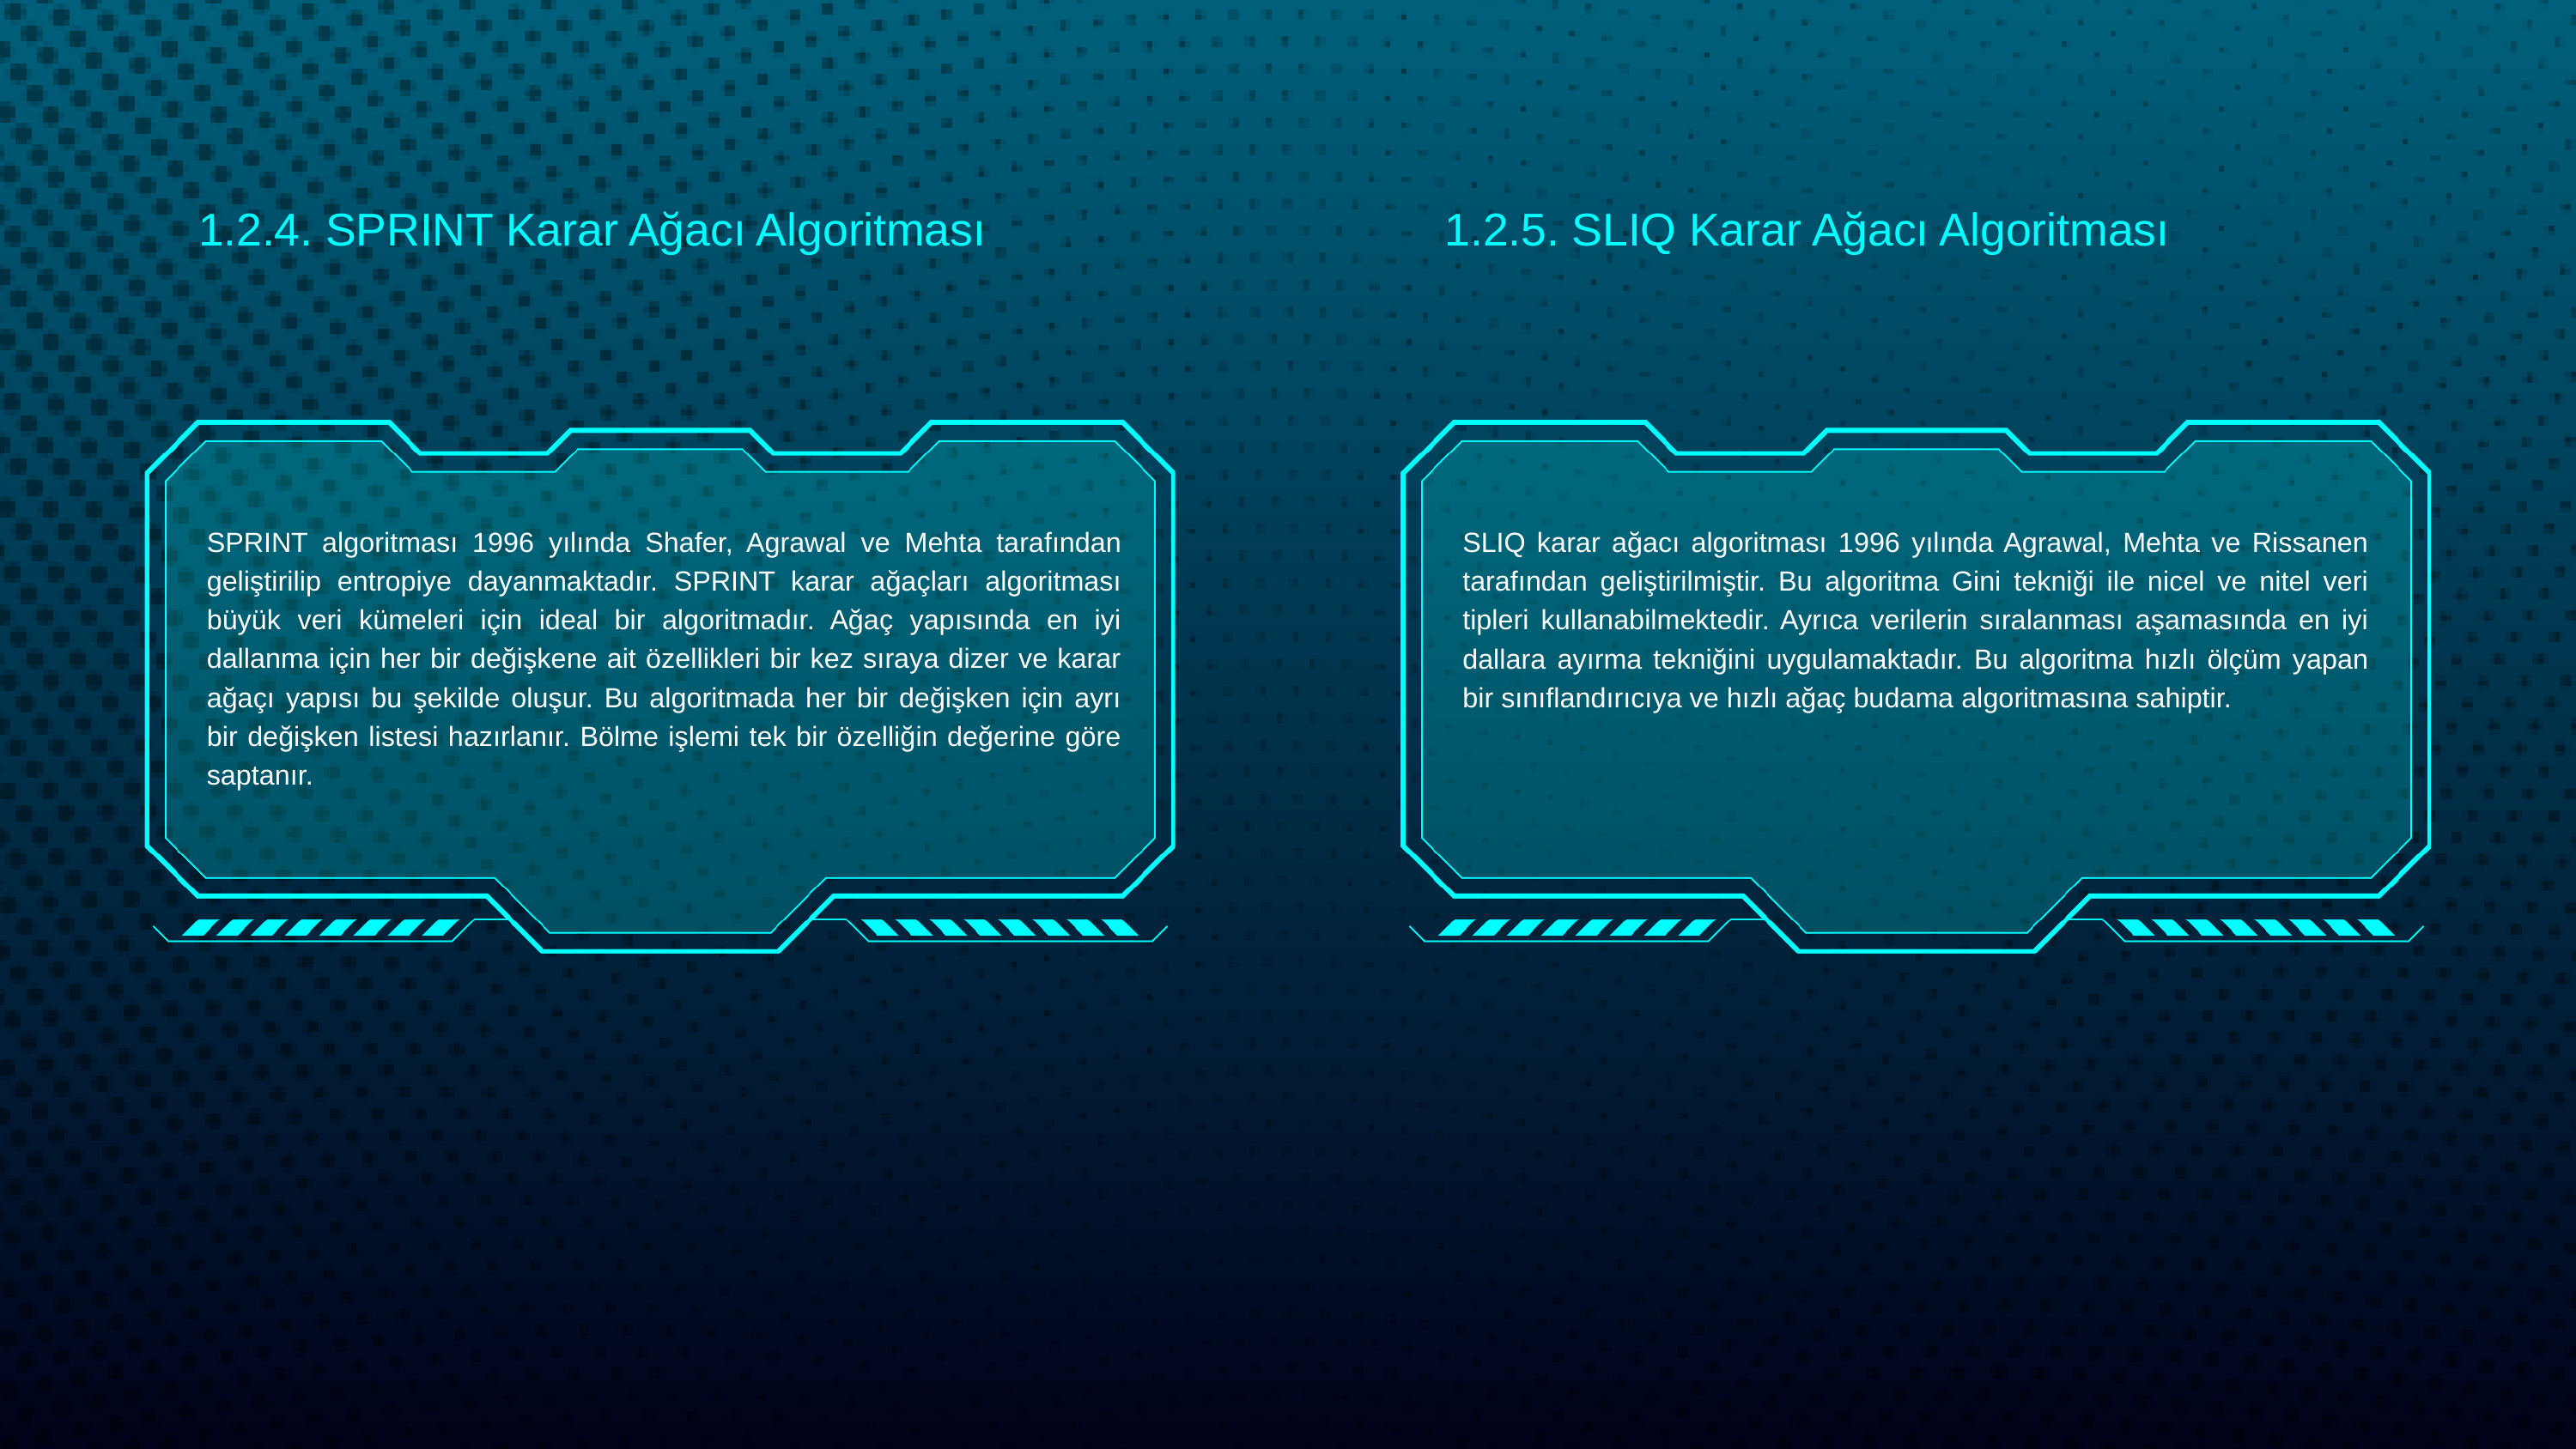

1.2.4. SPRINT Karar Ağacı Algoritması
1.2.5. SLIQ Karar Ağacı Algoritması

SPRINT algoritması 1996 yılında Shafer, Agrawal ve Mehta tarafından geliştirilip entropiye dayanmaktadır. SPRINT karar ağaçları algoritması büyük veri kümeleri için ideal bir algoritmadır. Ağaç yapısında en iyi dallanma için her bir değişkene ait özellikleri bir kez sıraya dizer ve karar ağaçı yapısı bu şekilde oluşur. Bu algoritmada her bir değişken için ayrı bir değişken listesi hazırlanır. Bölme işlemi tek bir özelliğin değerine göre saptanır.
SLIQ karar ağacı algoritması 1996 yılında Agrawal, Mehta ve Rissanen tarafından geliştirilmiştir. Bu algoritma Gini tekniği ile nicel ve nitel veri tipleri kullanabilmektedir. Ayrıca verilerin sıralanması aşamasında en iyi dallara ayırma tekniğini uygulamaktadır. Bu algoritma hızlı ölçüm yapan bir sınıflandırıcıya ve hızlı ağaç budama algoritmasına sahiptir.